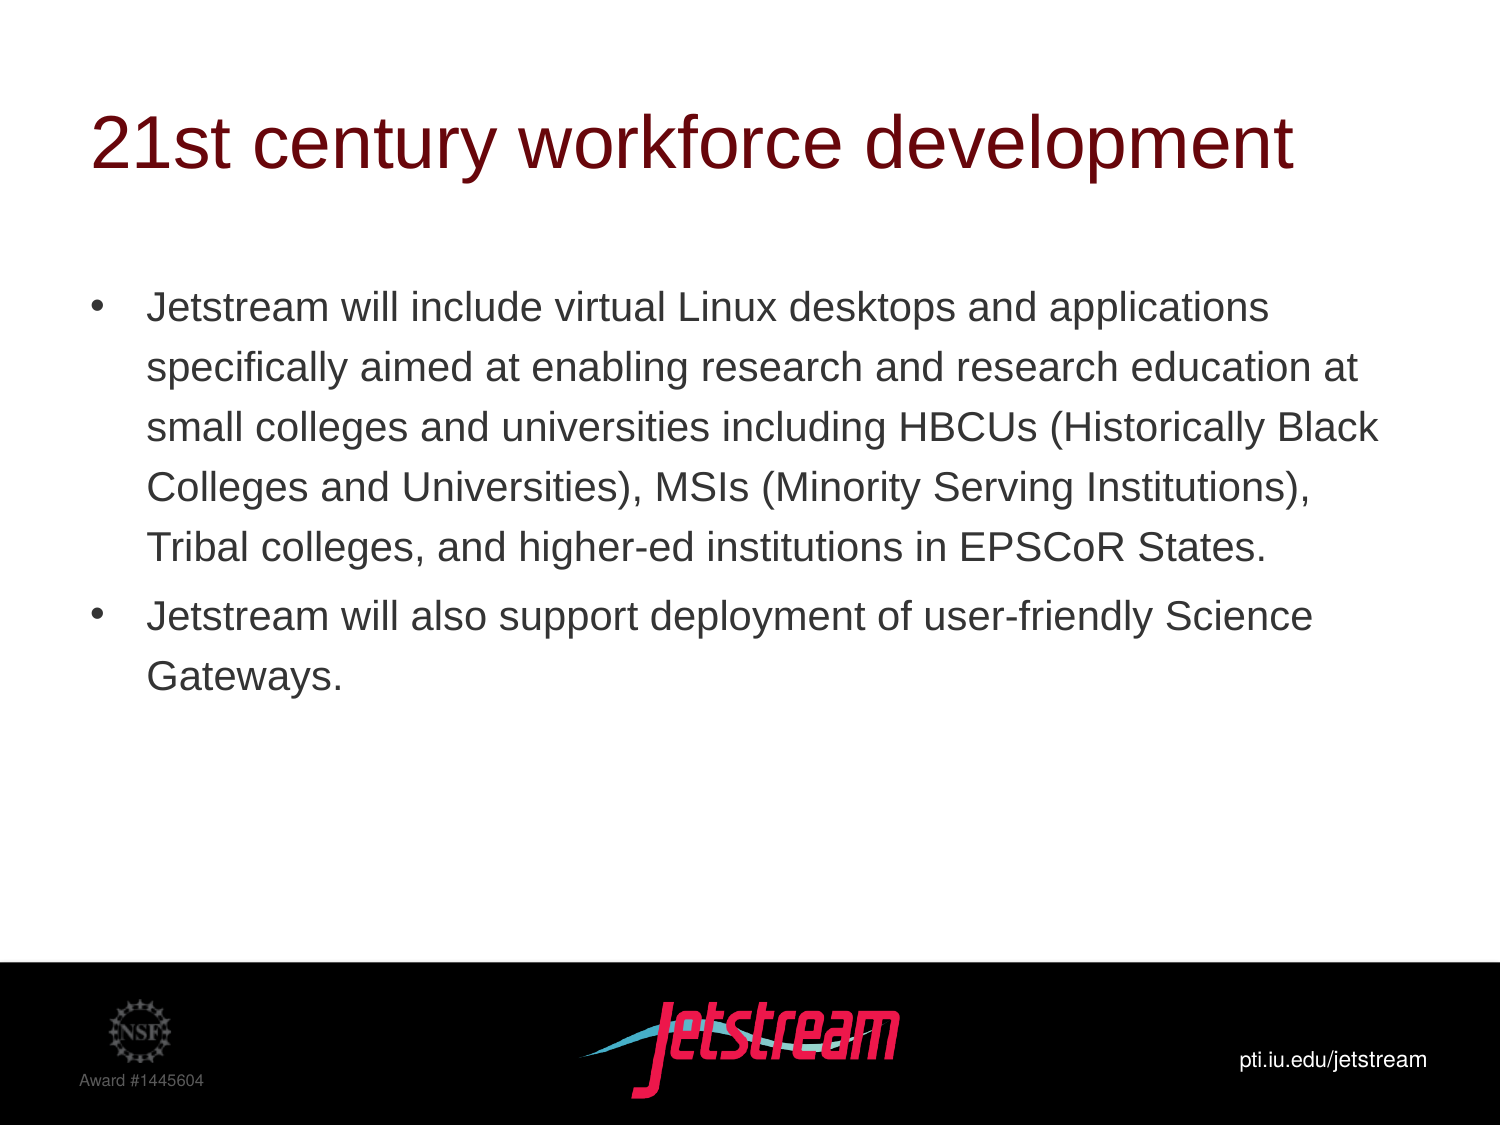

# 21st century workforce development
Jetstream will include virtual Linux desktops and applications specifically aimed at enabling research and research education at small colleges and universities including HBCUs (Historically Black Colleges and Universities), MSIs (Minority Serving Institutions), Tribal colleges, and higher-ed institutions in EPSCoR States.
Jetstream will also support deployment of user-friendly Science Gateways.